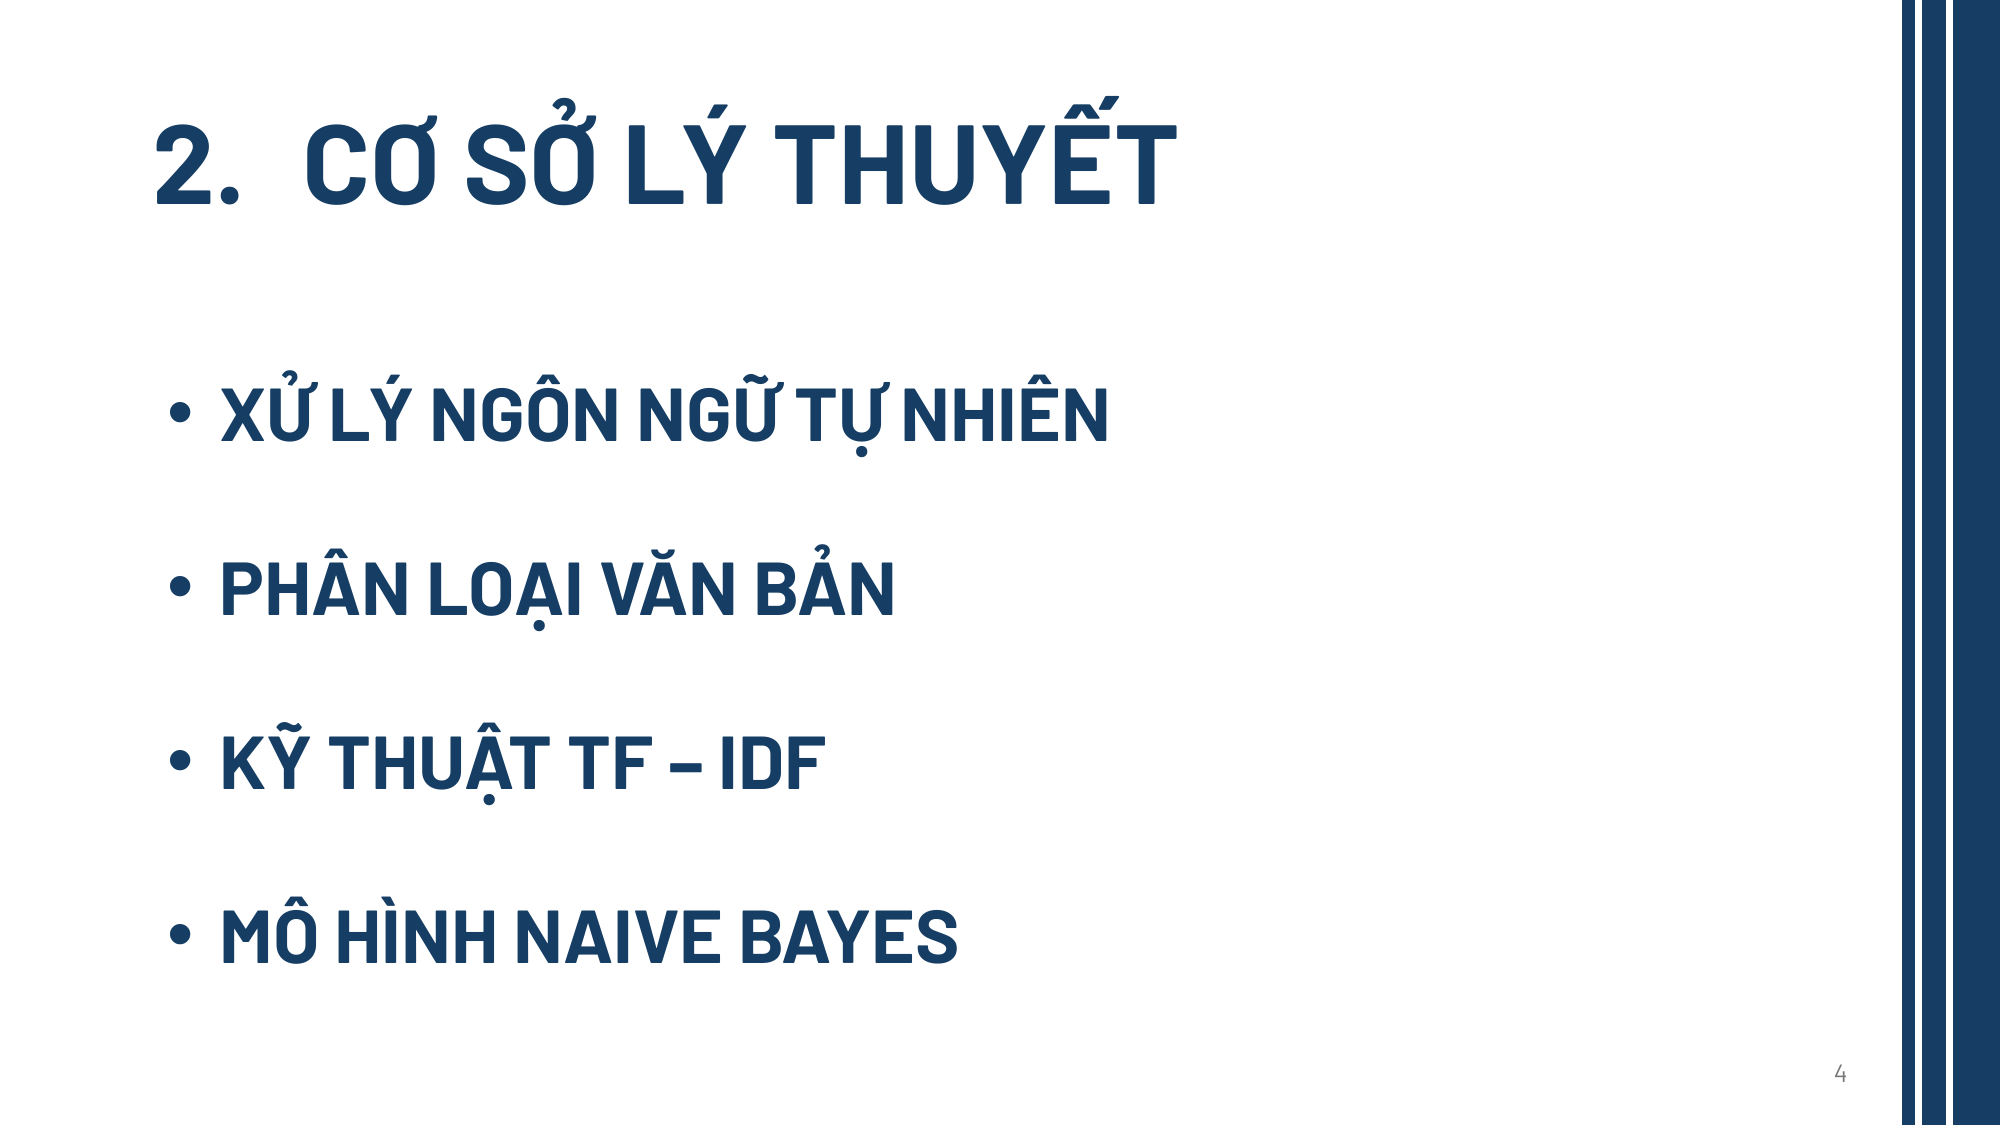

# CƠ SỞ LÝ THUYẾT
 XỬ LÝ NGÔN NGỮ TỰ NHIÊN
 PHÂN LOẠI VĂN BẢN
 KỸ THUẬT TF – IDF
 MÔ HÌNH NAIVE BAYES
4